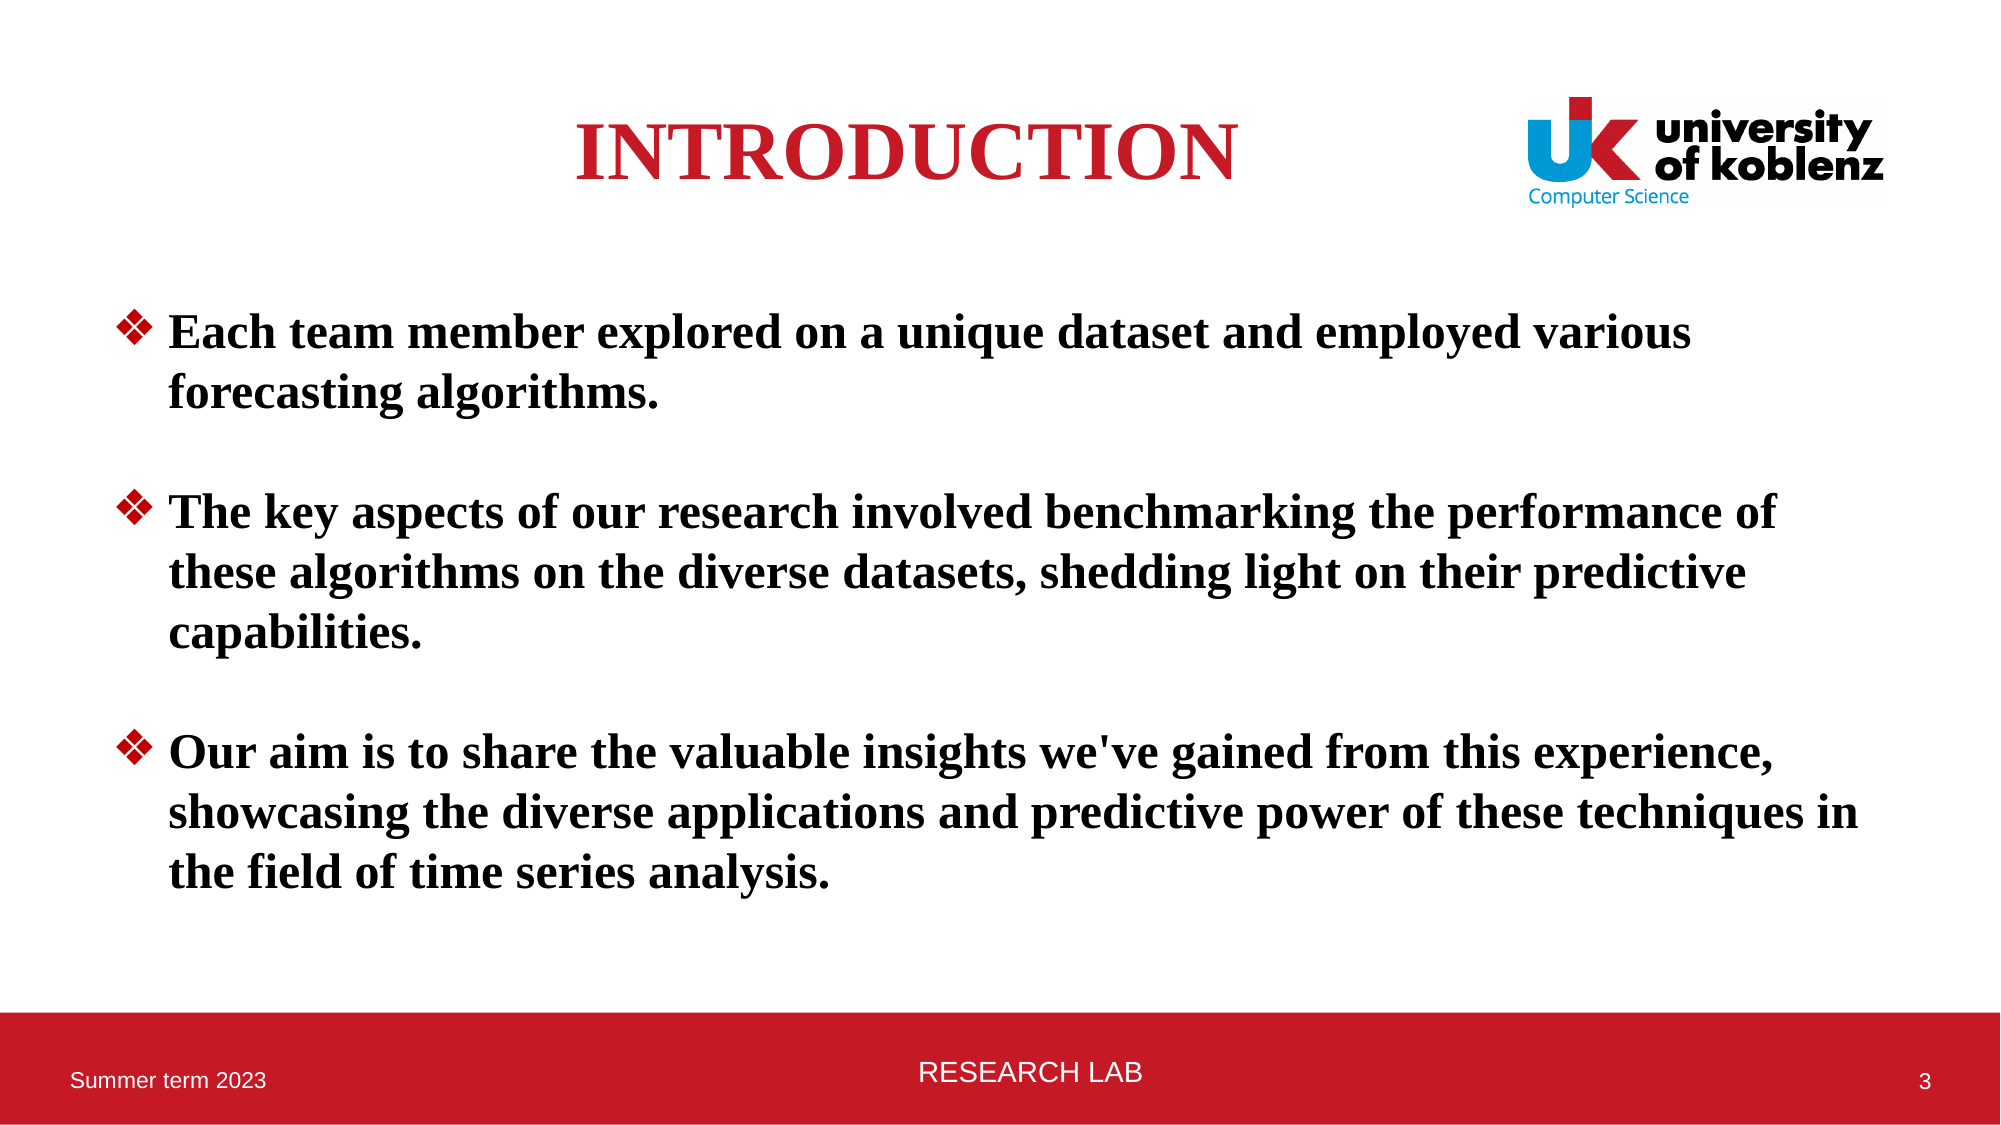

# INTRODUCTION
Each team member explored on a unique dataset and employed various forecasting algorithms.

The key aspects of our research involved benchmarking the performance of these algorithms on the diverse datasets, shedding light on their predictive capabilities.

Our aim is to share the valuable insights we've gained from this experience, showcasing the diverse applications and predictive power of these techniques in the field of time series analysis.

RESEARCH LAB

Summer term 2023
3